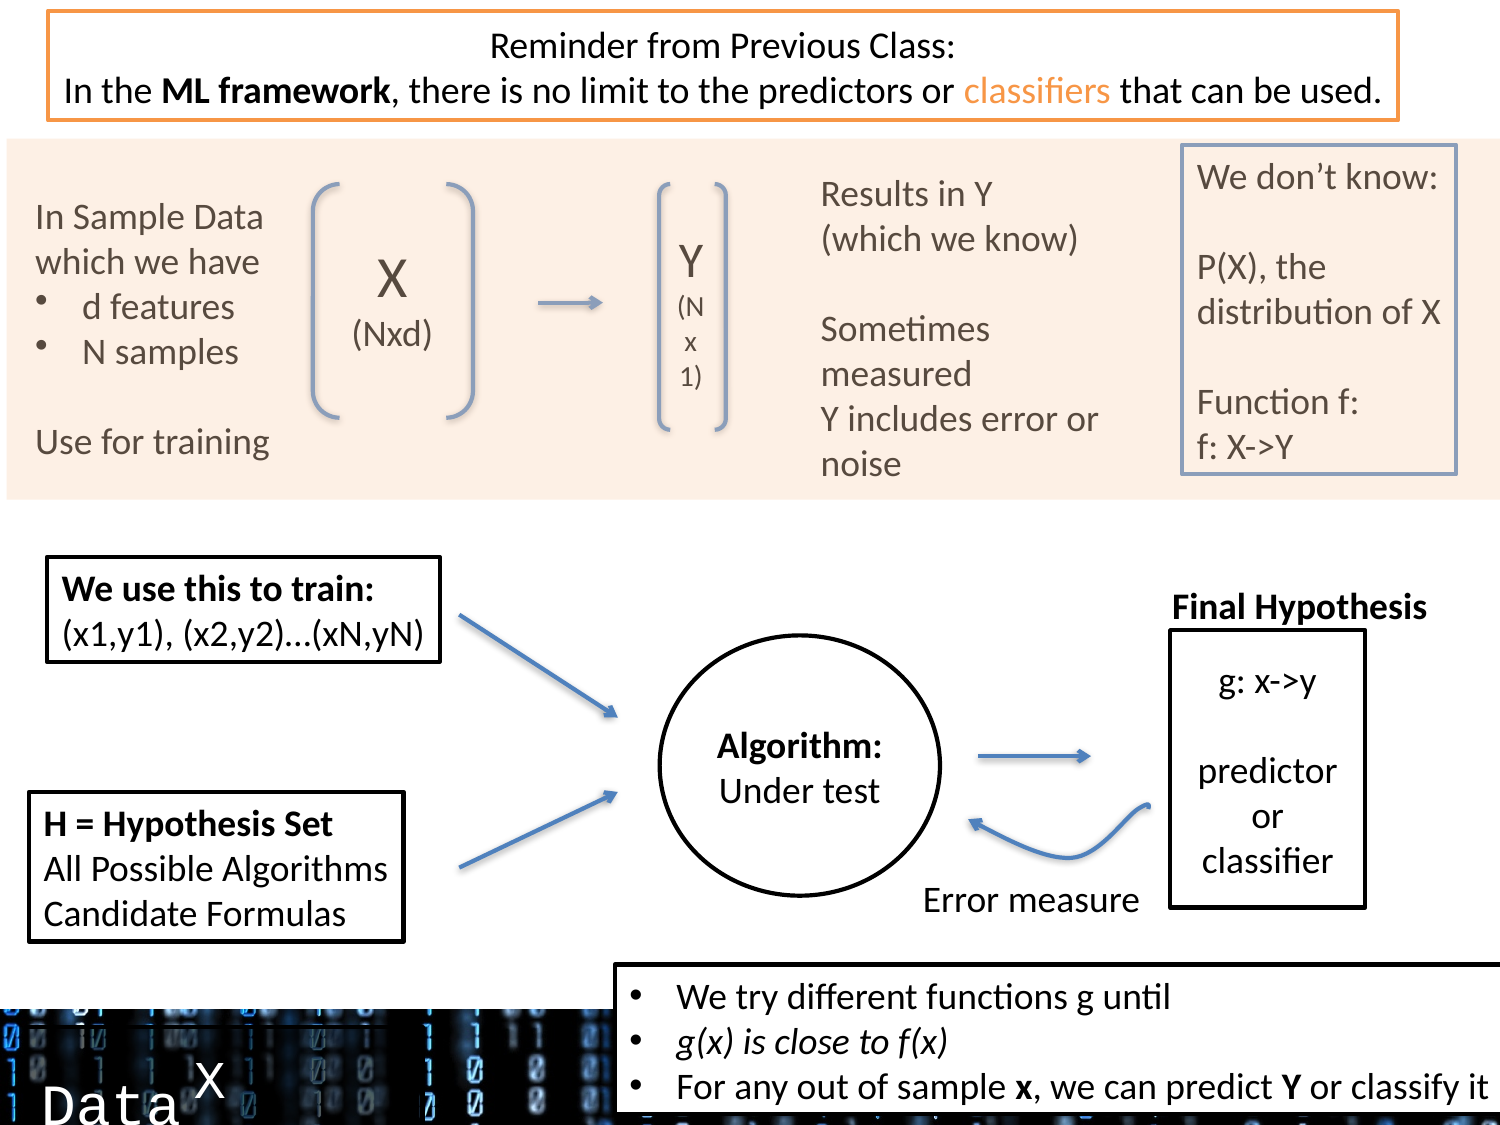

Reminder from Previous Class:
In the ML framework, there is no limit to the predictors or classifiers that can be used.

We don’t know:

P(X), the
distribution of X

Function f:
f: X->Y
X
(Nxd)
Results in Y
(which we know)

Sometimes measured
Y includes error or noise
Y
(N
x
1)

In Sample Data
which we have
d features
N samples

Use for training
We use this to train:
(x1,y1), (x2,y2)…(xN,yN)
Final Hypothesis
g: x->y
predictor or classifier
Algorithm:
Under test
H = Hypothesis Set
All Possible Algorithms
Candidate Formulas

Error measure
We try different functions g until
g(x) is close to f(x)
For any out of sample x, we can predict Y or classify it